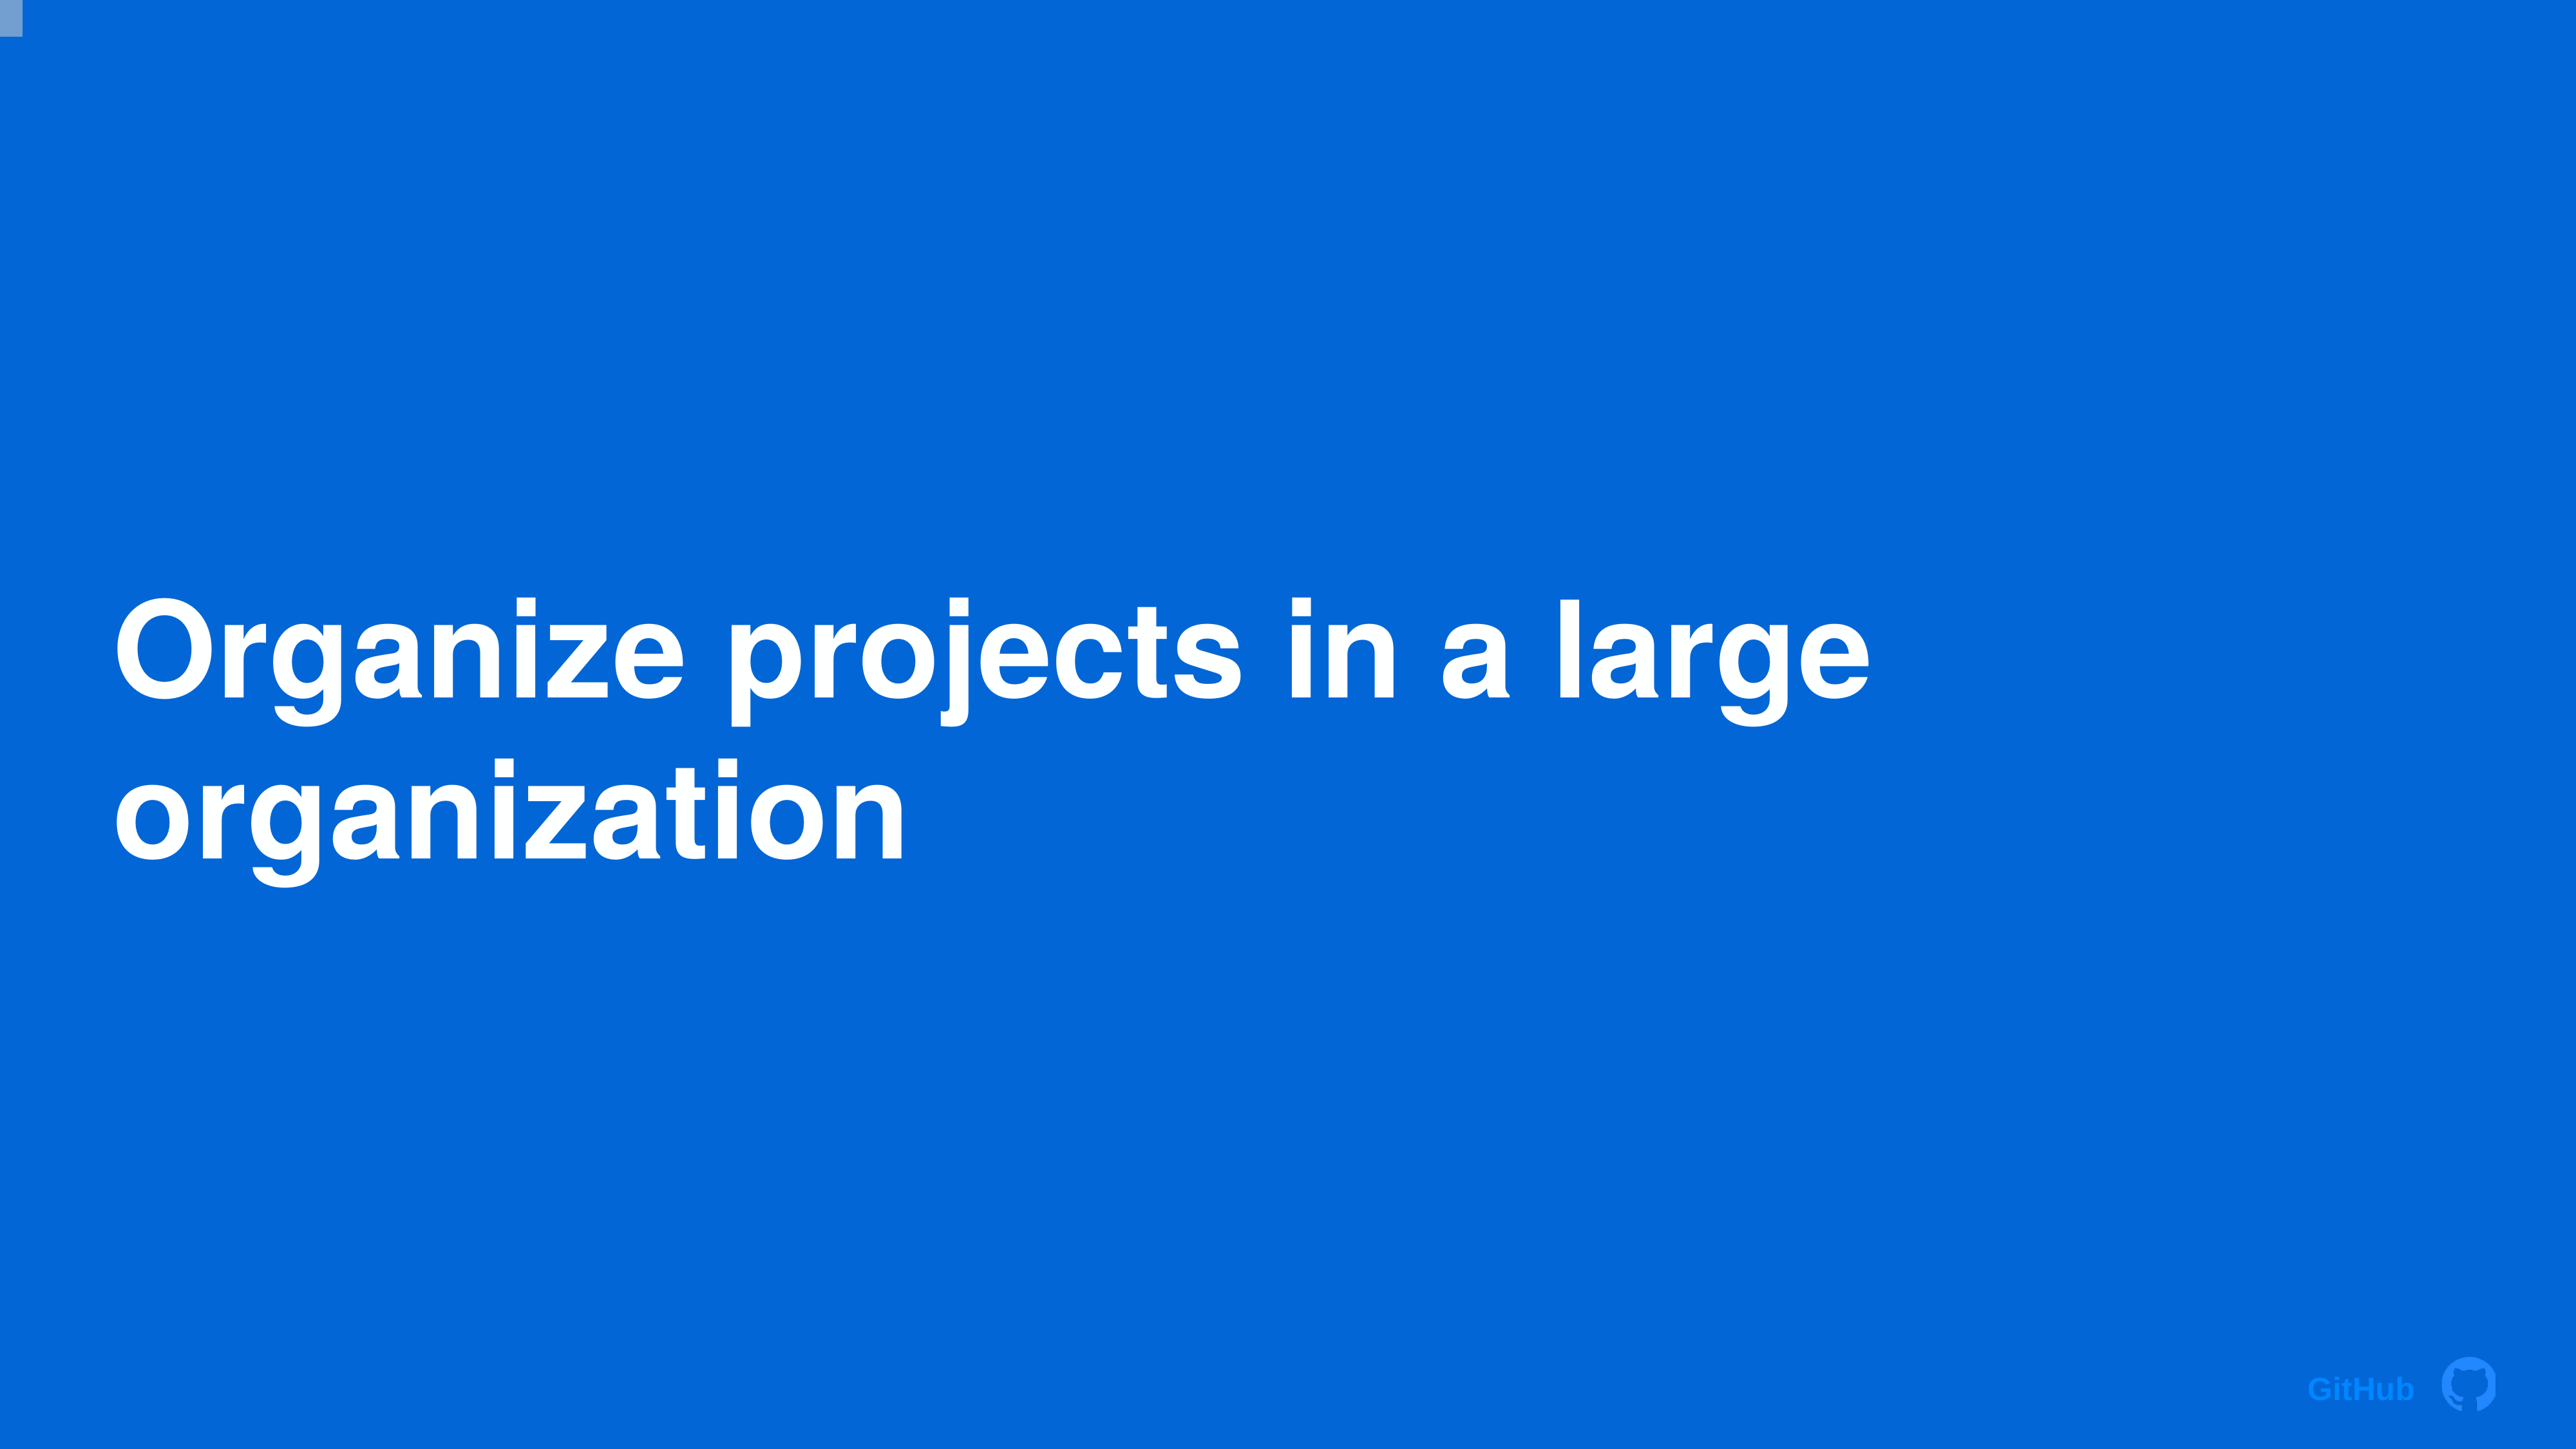

# Organize projects in a large organization
GitHub